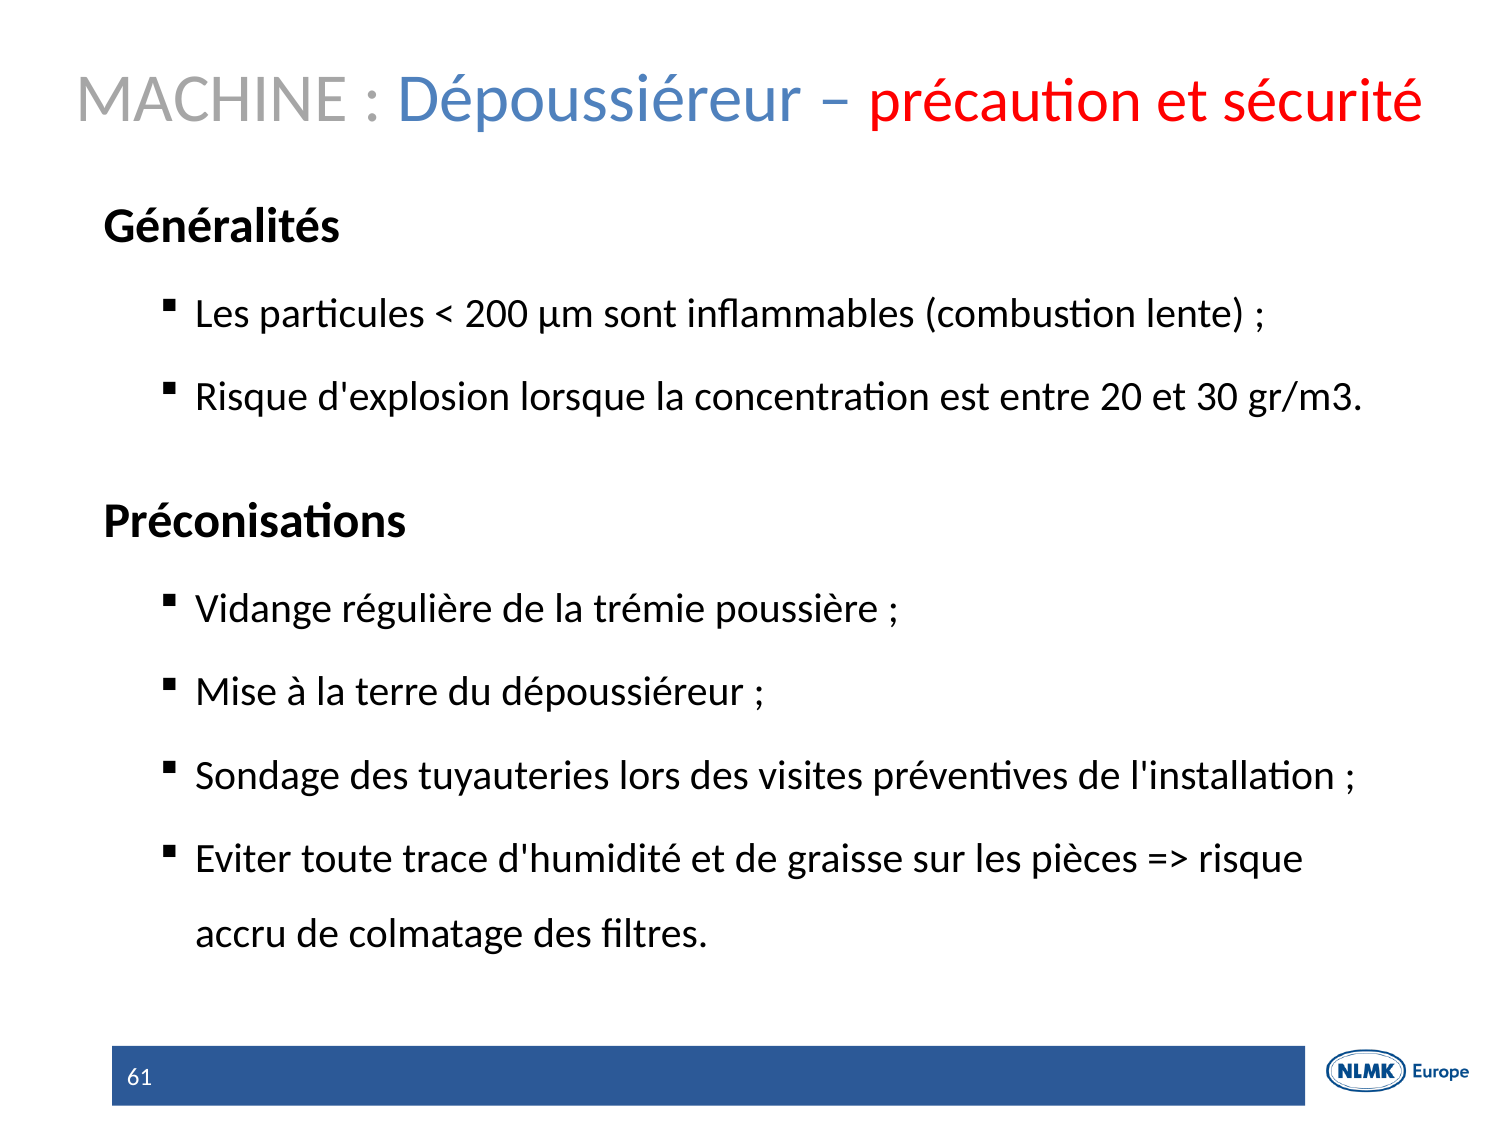

# MACHINE : Dépoussiéreur – précaution et sécurité
Généralités
Les particules < 200 µm sont inflammables (combustion lente) ;
Risque d'explosion lorsque la concentration est entre 20 et 30 gr/m3.

Préconisations
Vidange régulière de la trémie poussière ;
Mise à la terre du dépoussiéreur ;
Sondage des tuyauteries lors des visites préventives de l'installation ;
Eviter toute trace d'humidité et de graisse sur les pièces => risque accru de colmatage des filtres.